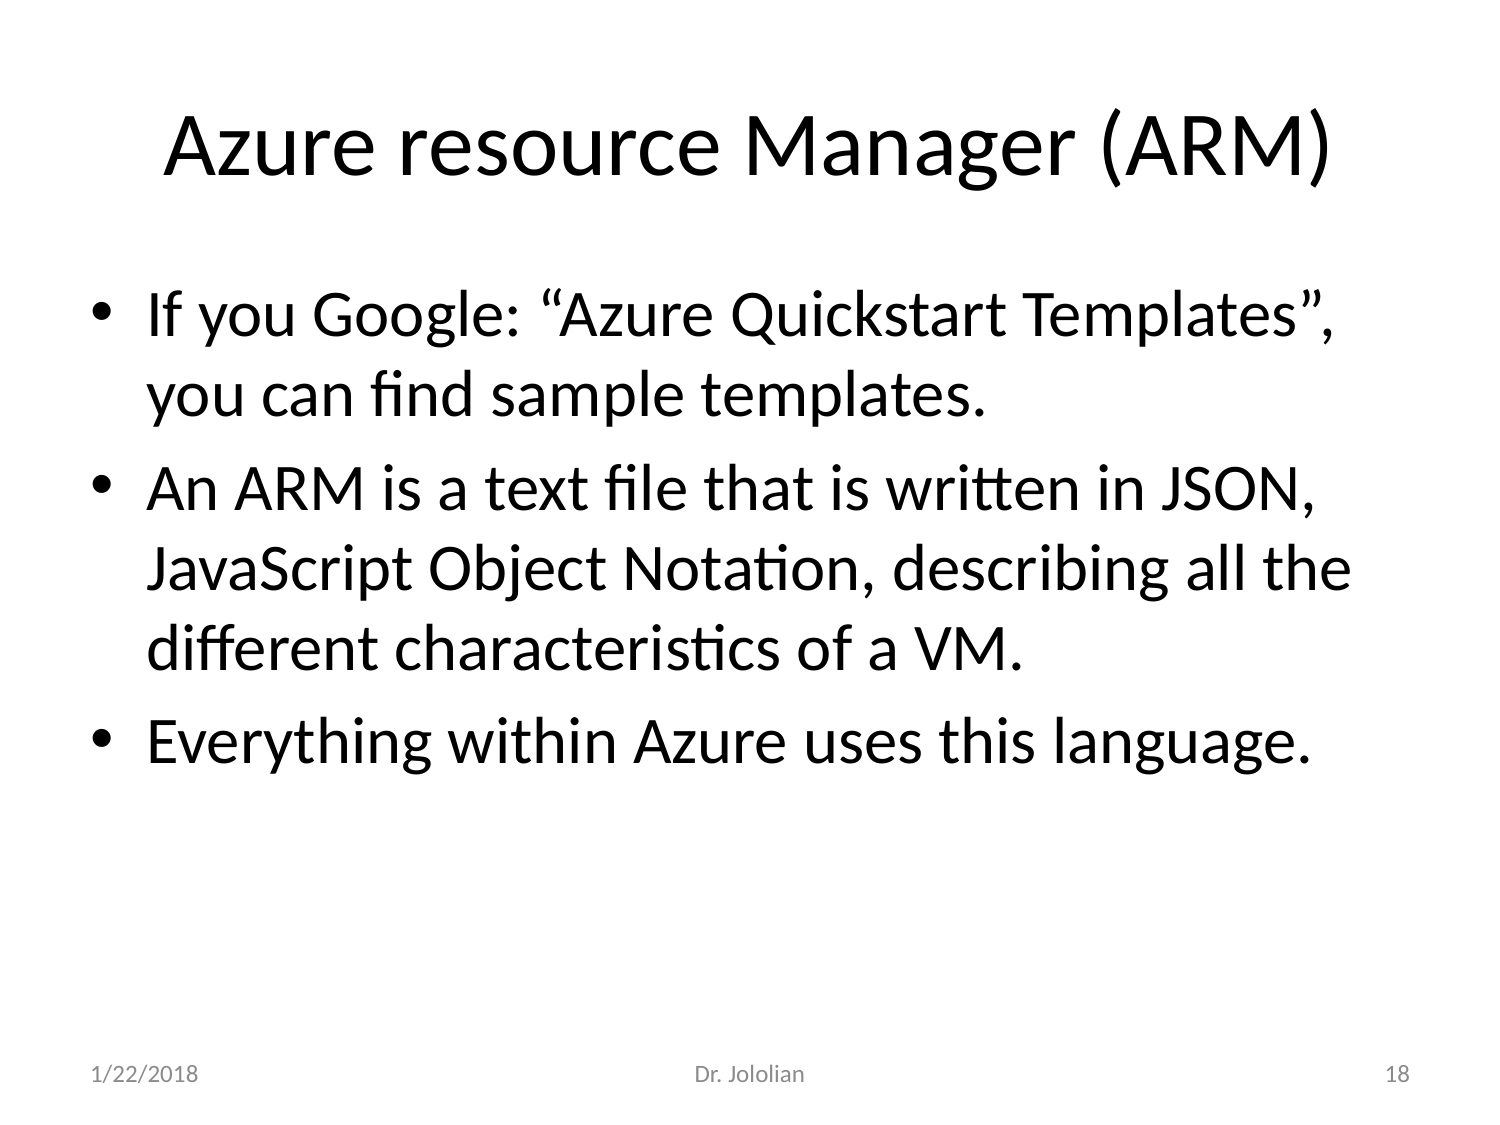

# Azure resource Manager (ARM)
If you Google: “Azure Quickstart Templates”, you can find sample templates.
An ARM is a text file that is written in JSON, JavaScript Object Notation, describing all the different characteristics of a VM.
Everything within Azure uses this language.

1/22/2018
Dr. Jololian
18